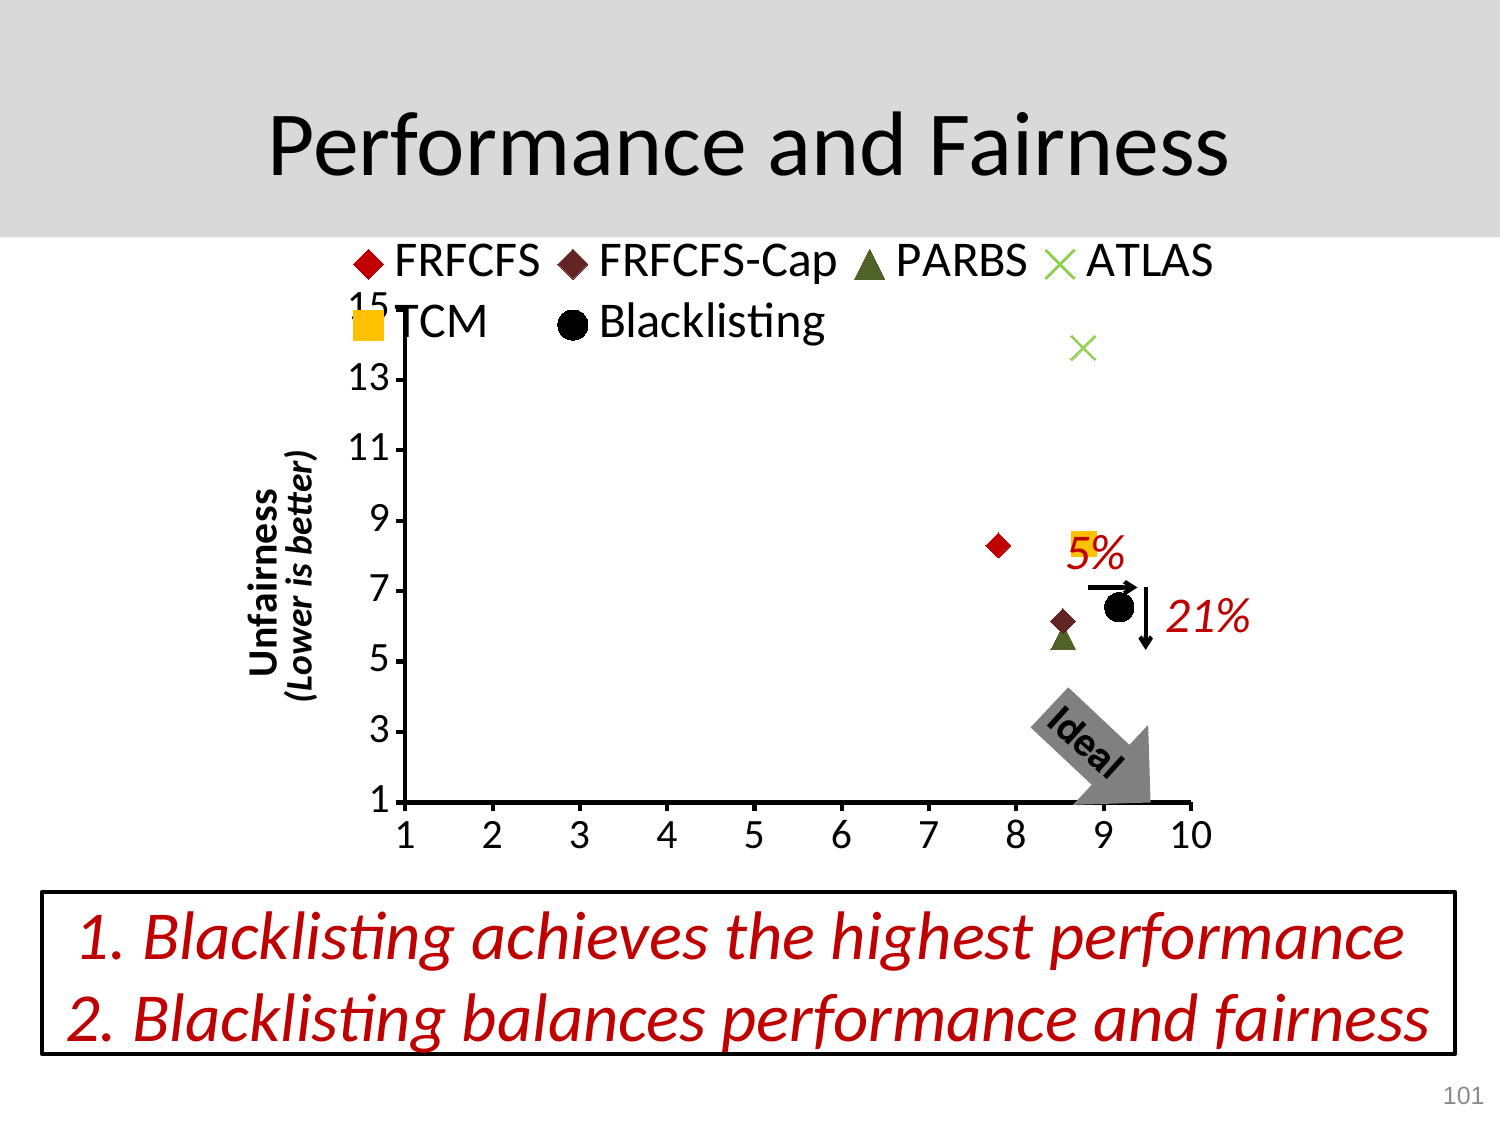

# Performance and Fairness

### Chart

| Category | FRFCFS | FRFCFS-Cap | PARBS | ATLAS | TCM | Blacklisting |
|---|---|---|---|---|---|---|
5%
(Lower is better)
21%

Ideal
1. Blacklisting achieves the highest performance
2. Blacklisting balances performance and fairness
(Higher is better)
101